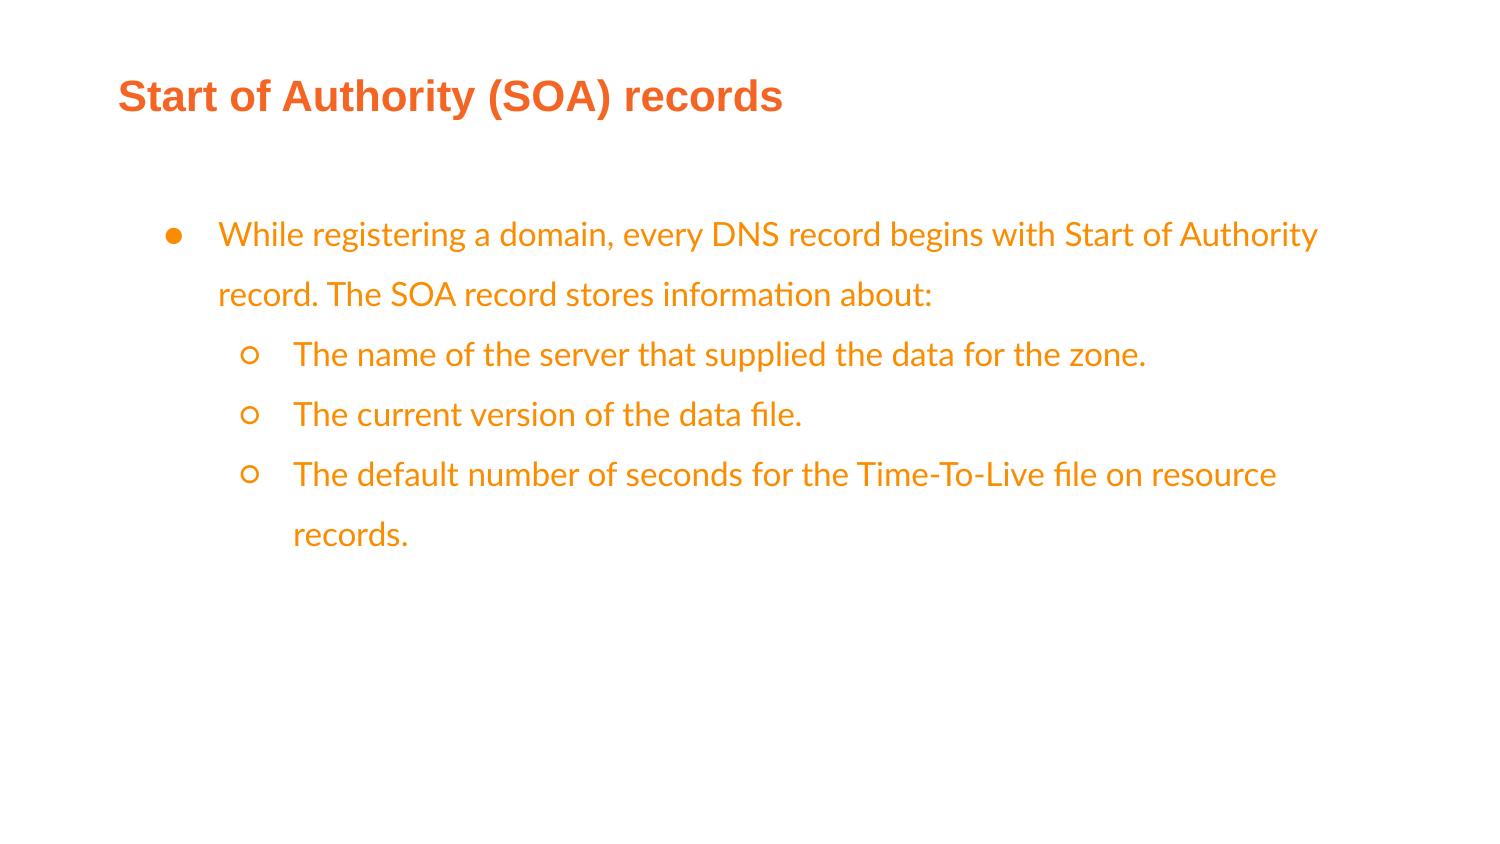

Start of Authority (SOA) records
While registering a domain, every DNS record begins with Start of Authority record. The SOA record stores information about:
The name of the server that supplied the data for the zone.
The current version of the data file.
The default number of seconds for the Time-To-Live file on resource records.